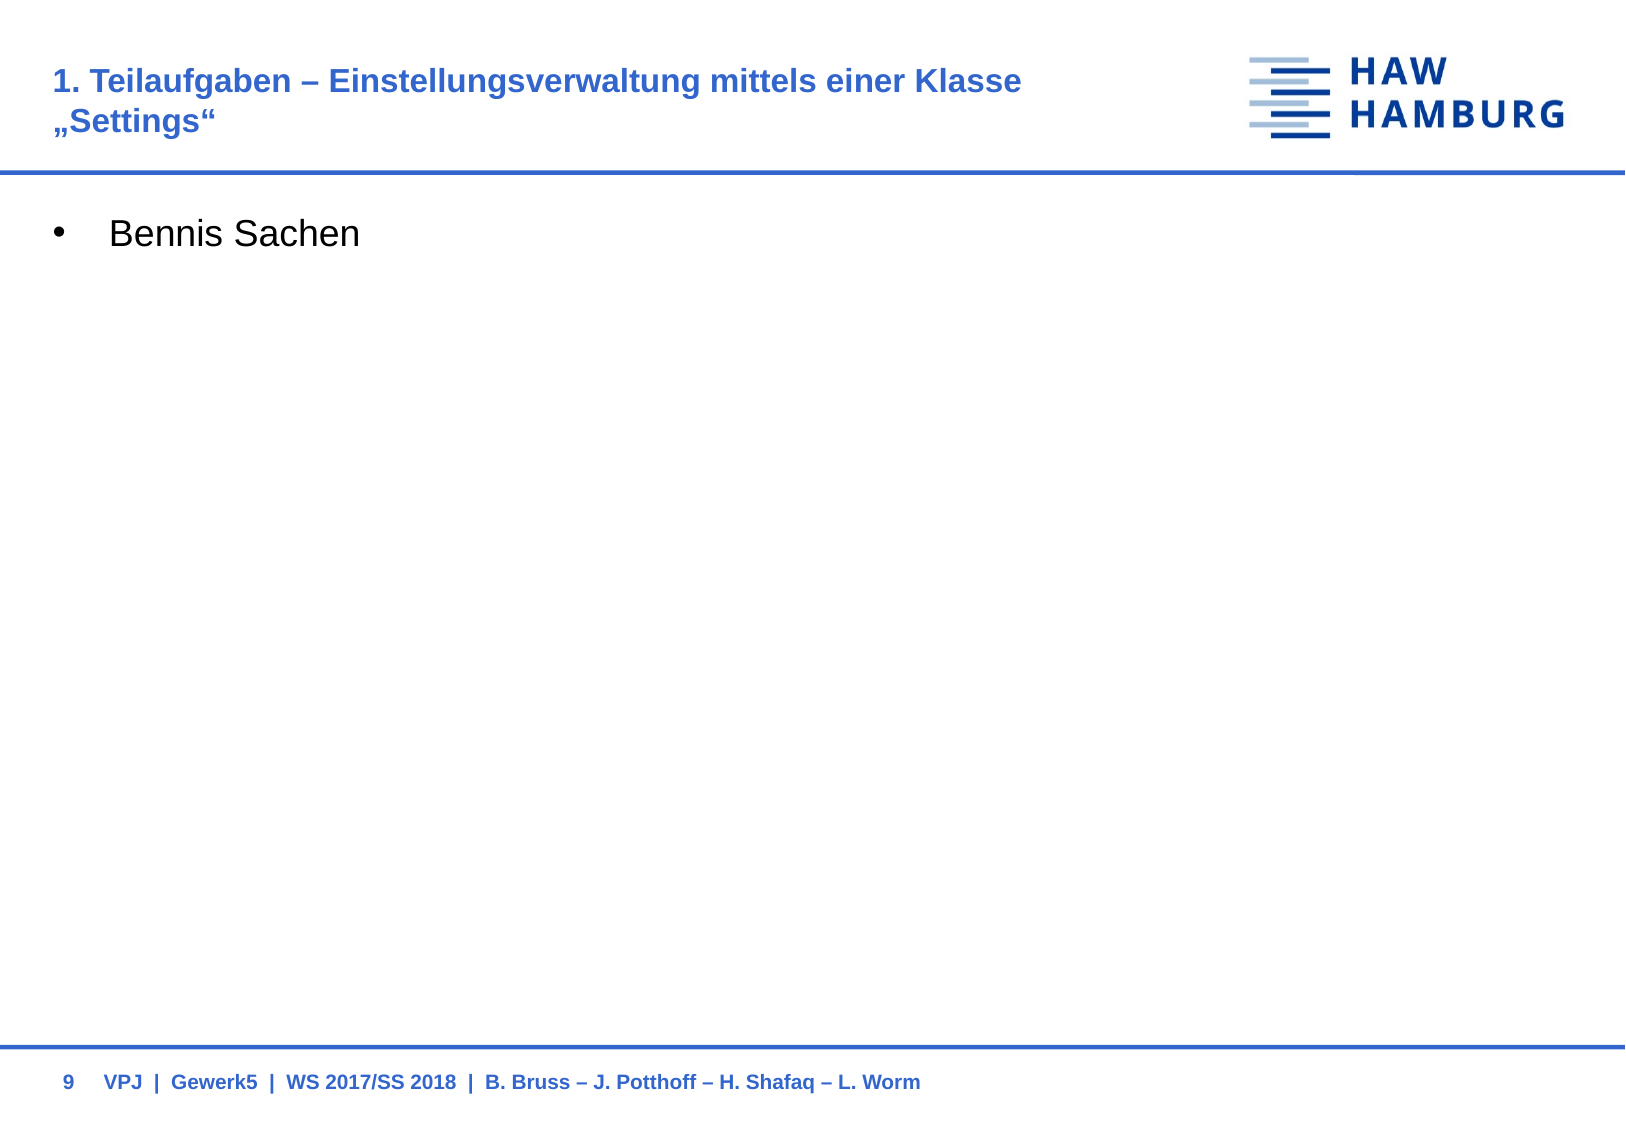

# 1. Teilaufgaben – Einstellungsverwaltung mittels einer Klasse „Settings“
Bennis Sachen
9
VPJ  |  Gewerk5  |  WS 2017/SS 2018  |  B. Bruss – J. Potthoff – H. Shafaq – L. Worm